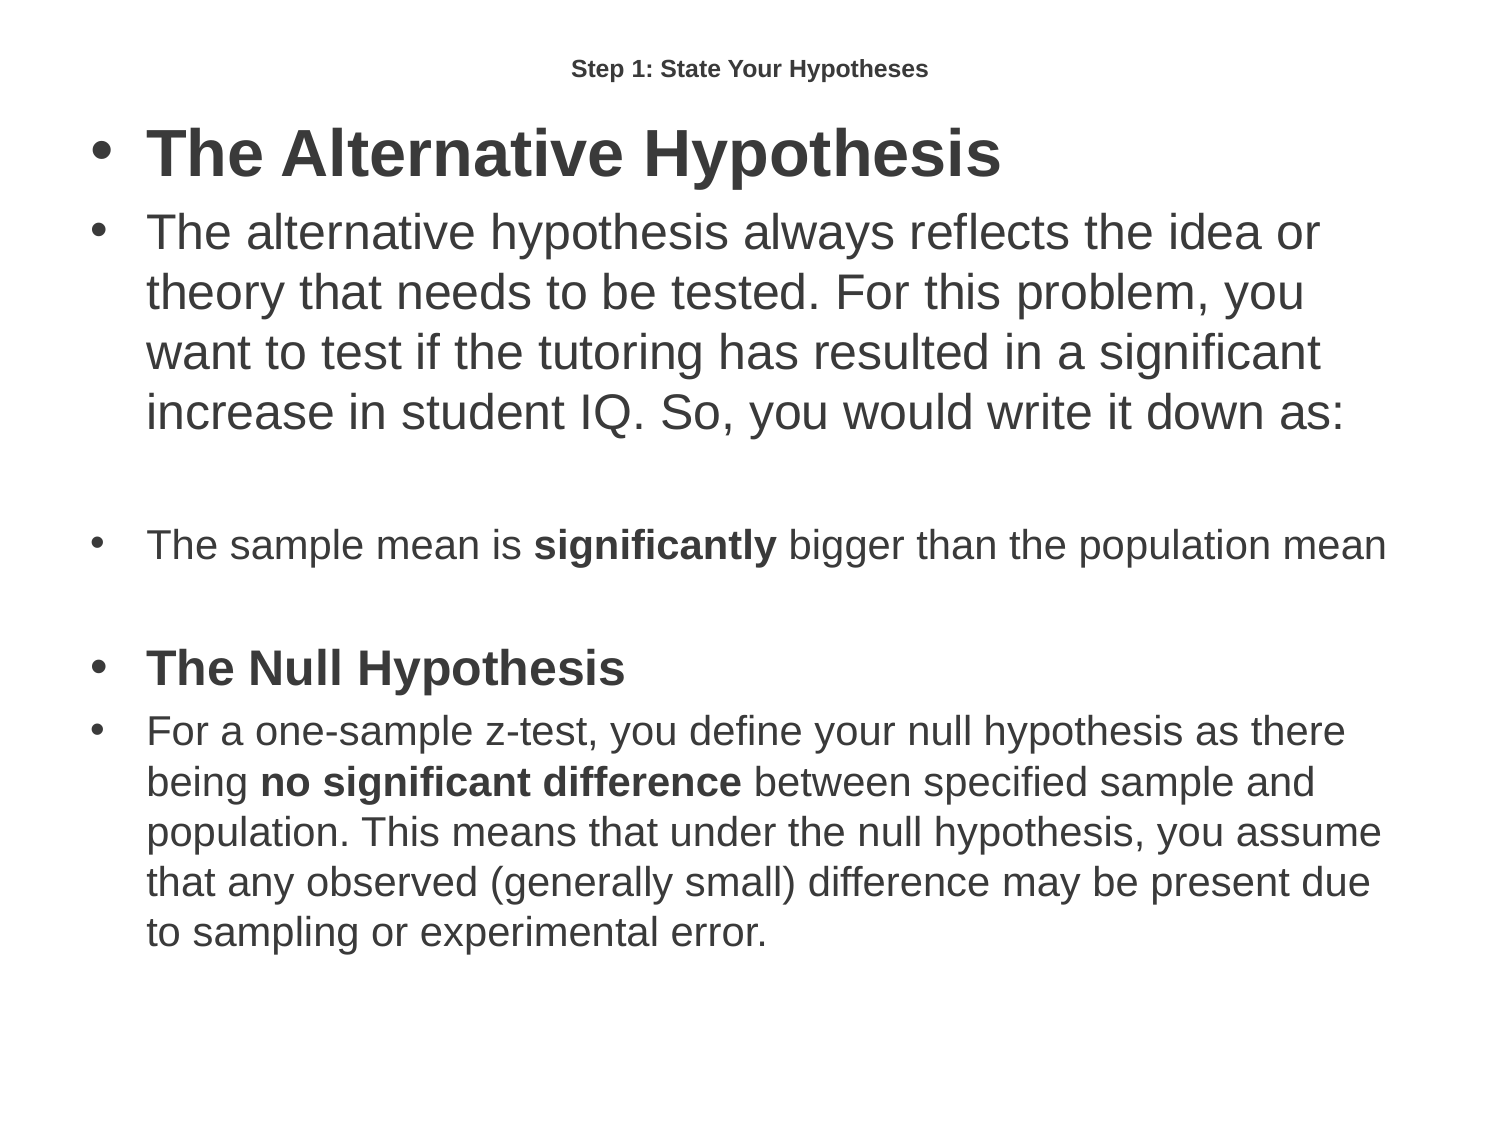

# Step 1: State Your Hypotheses
The Alternative Hypothesis
The alternative hypothesis always reflects the idea or theory that needs to be tested. For this problem, you want to test if the tutoring has resulted in a significant increase in student IQ. So, you would write it down as:

The sample mean is significantly bigger than the population mean

The Null Hypothesis
For a one-sample z-test, you define your null hypothesis as there being no significant difference between specified sample and population. This means that under the null hypothesis, you assume that any observed (generally small) difference may be present due to sampling or experimental error.